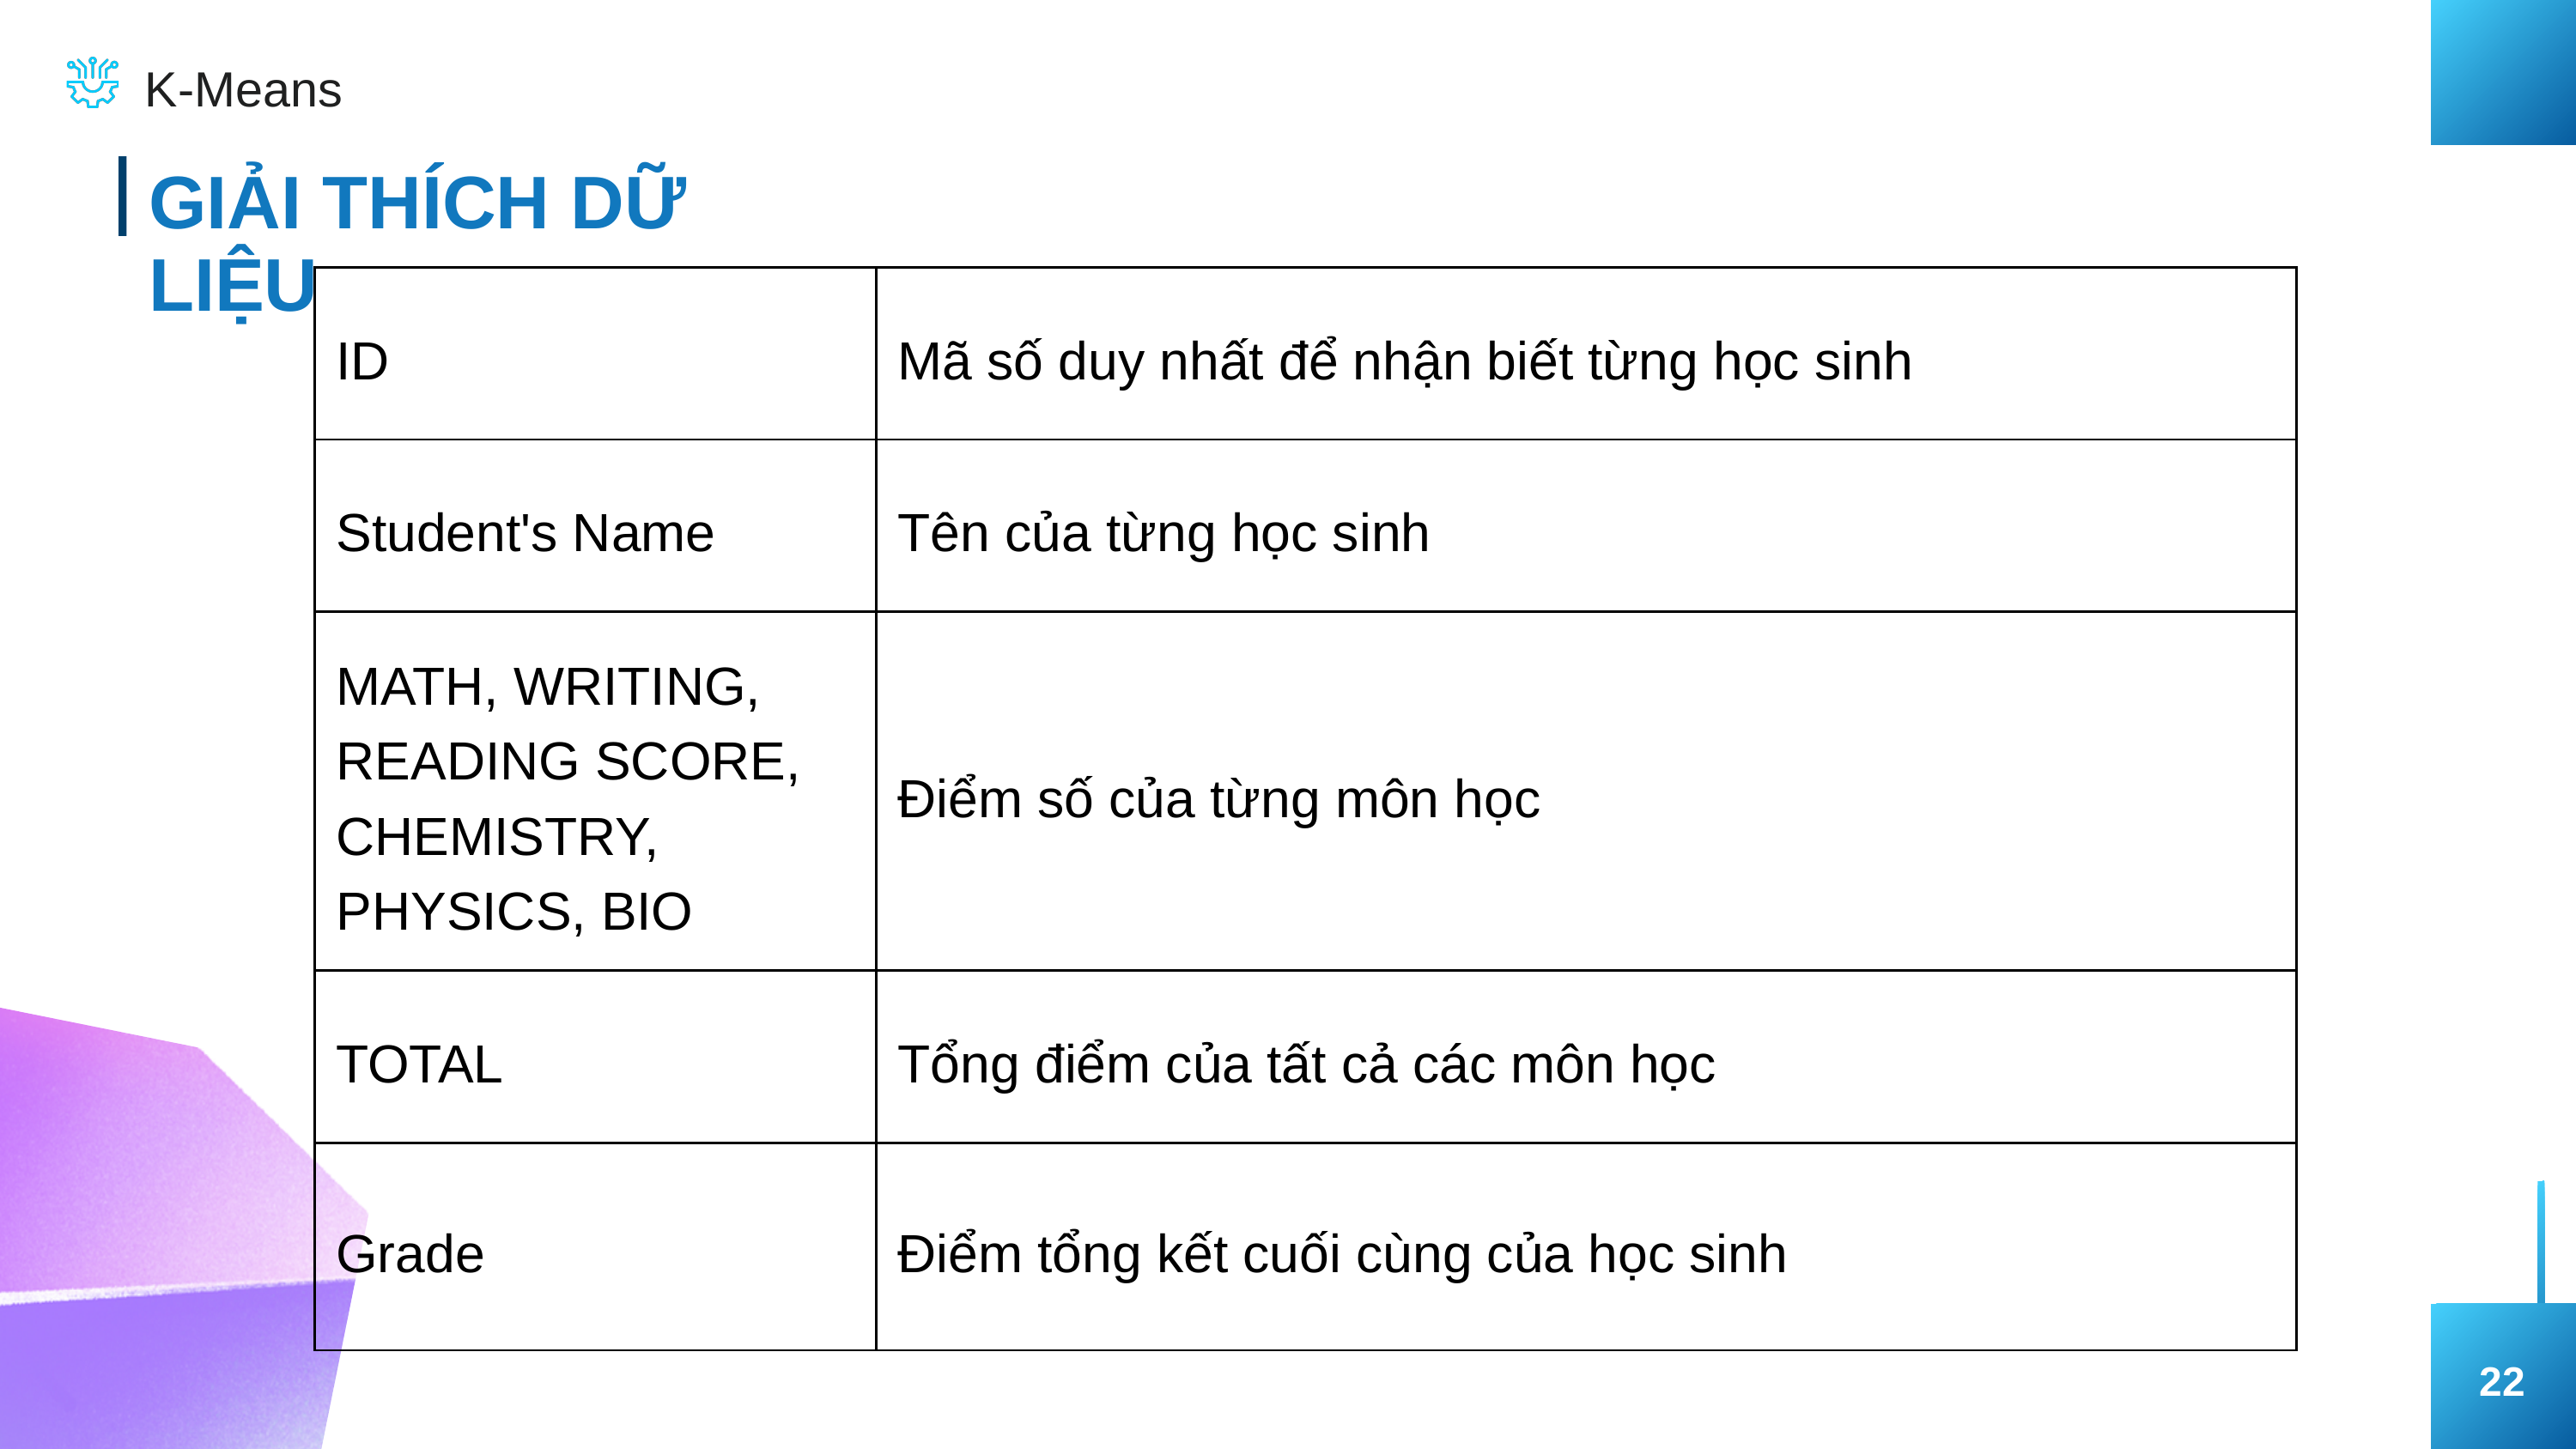

K-Means

GIẢI THÍCH DỮ LIỆU
| ID | Mã số duy nhất để nhận biết từng học sinh |
| --- | --- |
| Student's Name | Tên của từng học sinh |
| MATH, WRITING, READING SCORE, CHEMISTRY, PHYSICS, BIO | Điểm số của từng môn học |
| TOTAL | Tổng điểm của tất cả các môn học |
| Grade | Điểm tổng kết cuối cùng của học sinh |

22